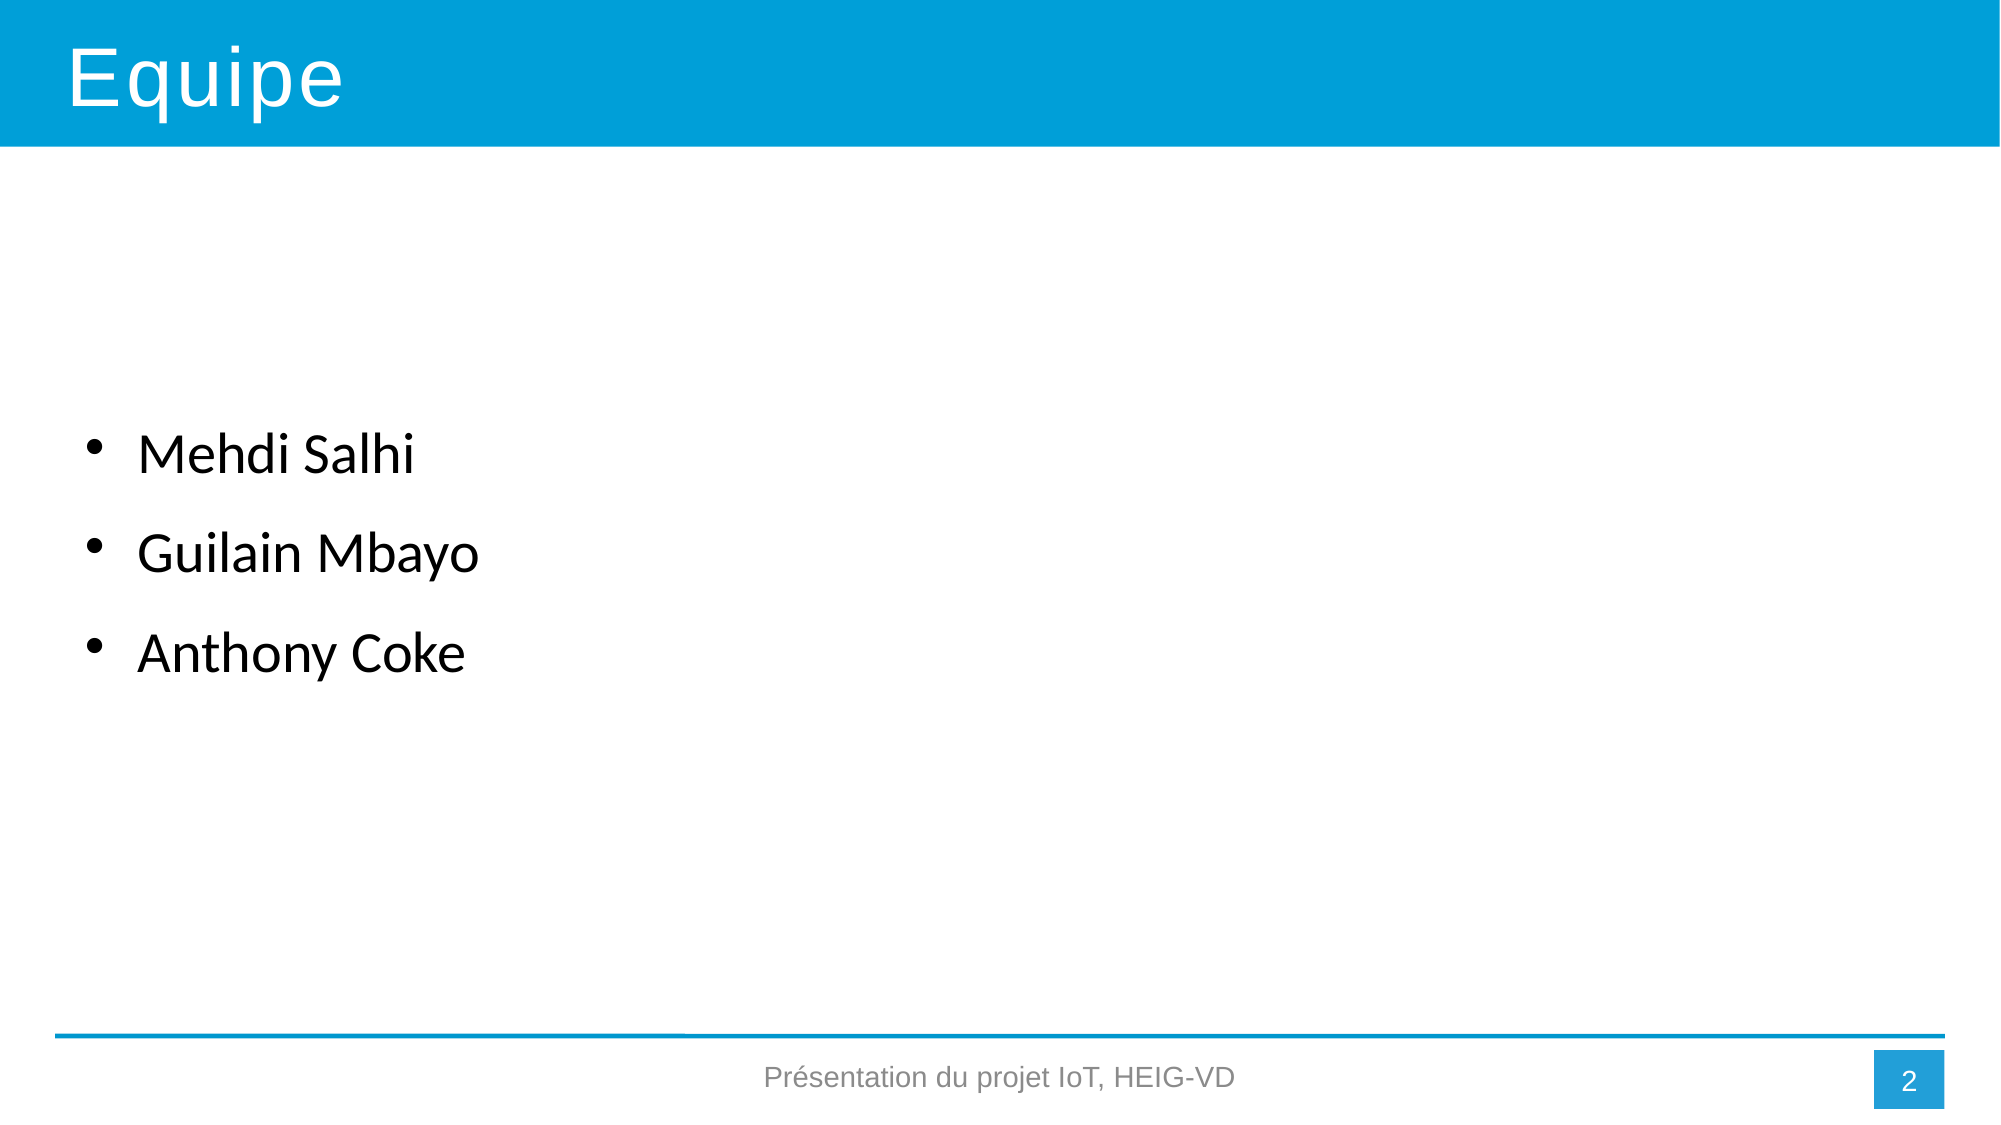

Equipe

Mehdi Salhi
Guilain Mbayo
Anthony Coke

Présentation du projet IoT, HEIG-VD
2